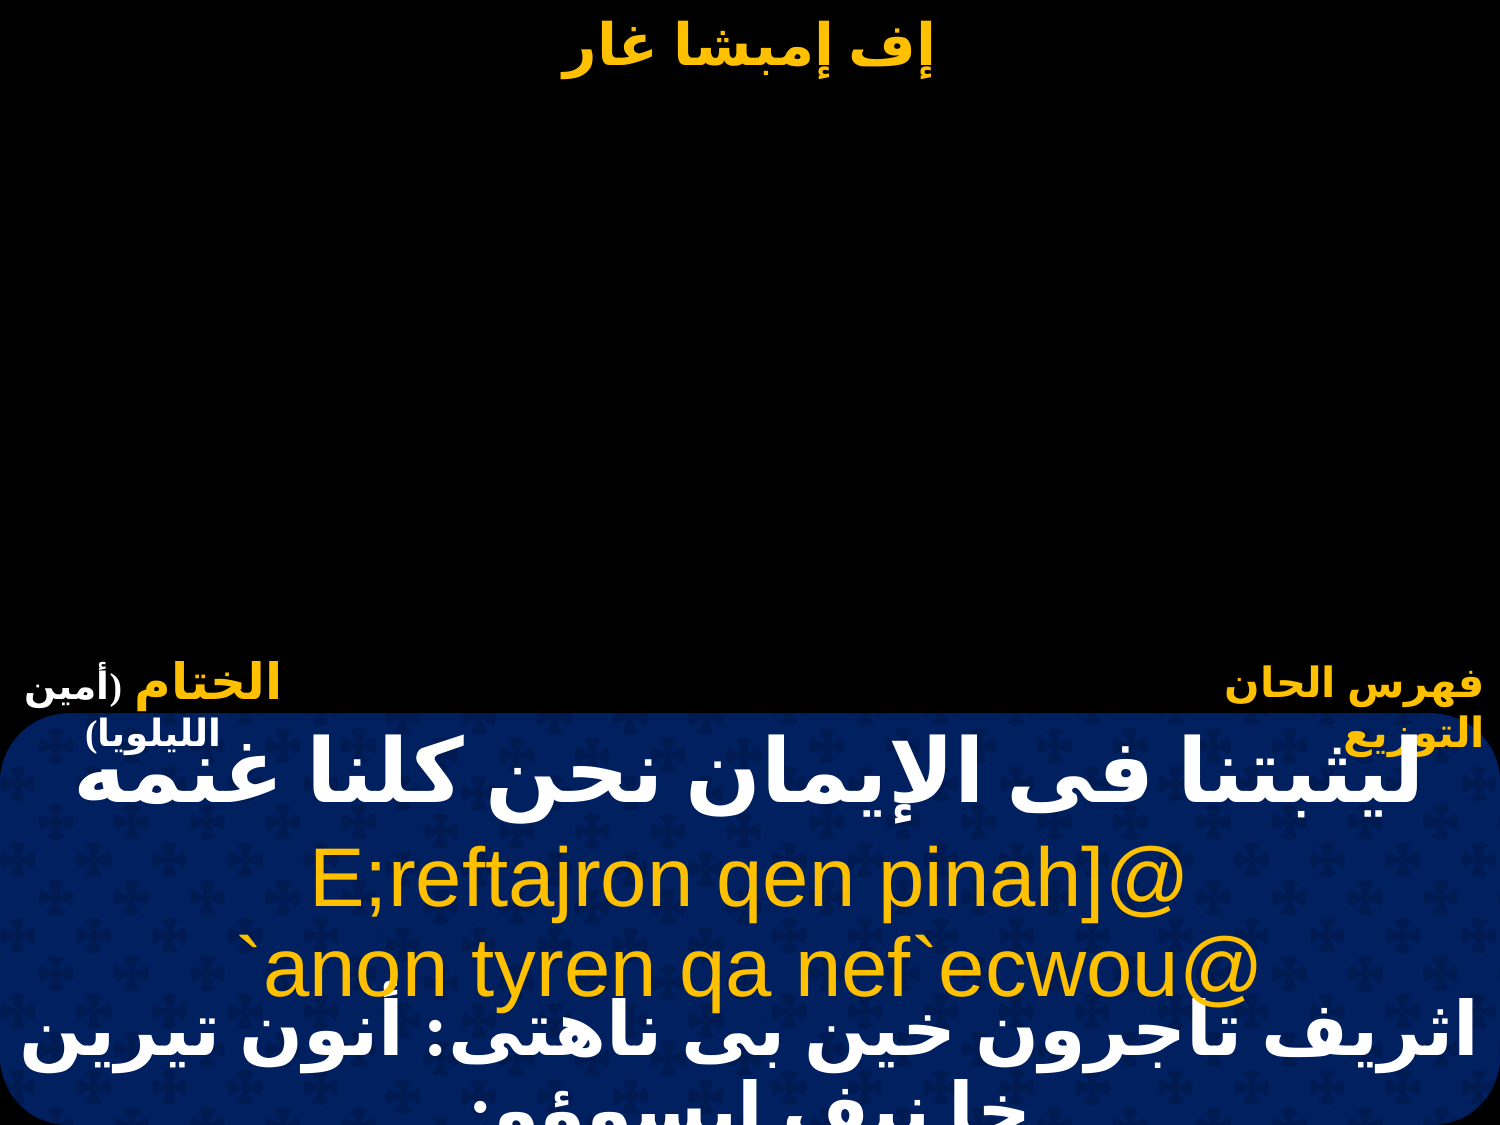

# ليثبتنا فى الإيمان نحن كلنا غنمه
E;reftajron qen pinah]@
 `anon tyren qa nef`ecwou@
اثريف تاجرون خين بى ناهتى: أنون تيرين خا نيف إيسوؤو: